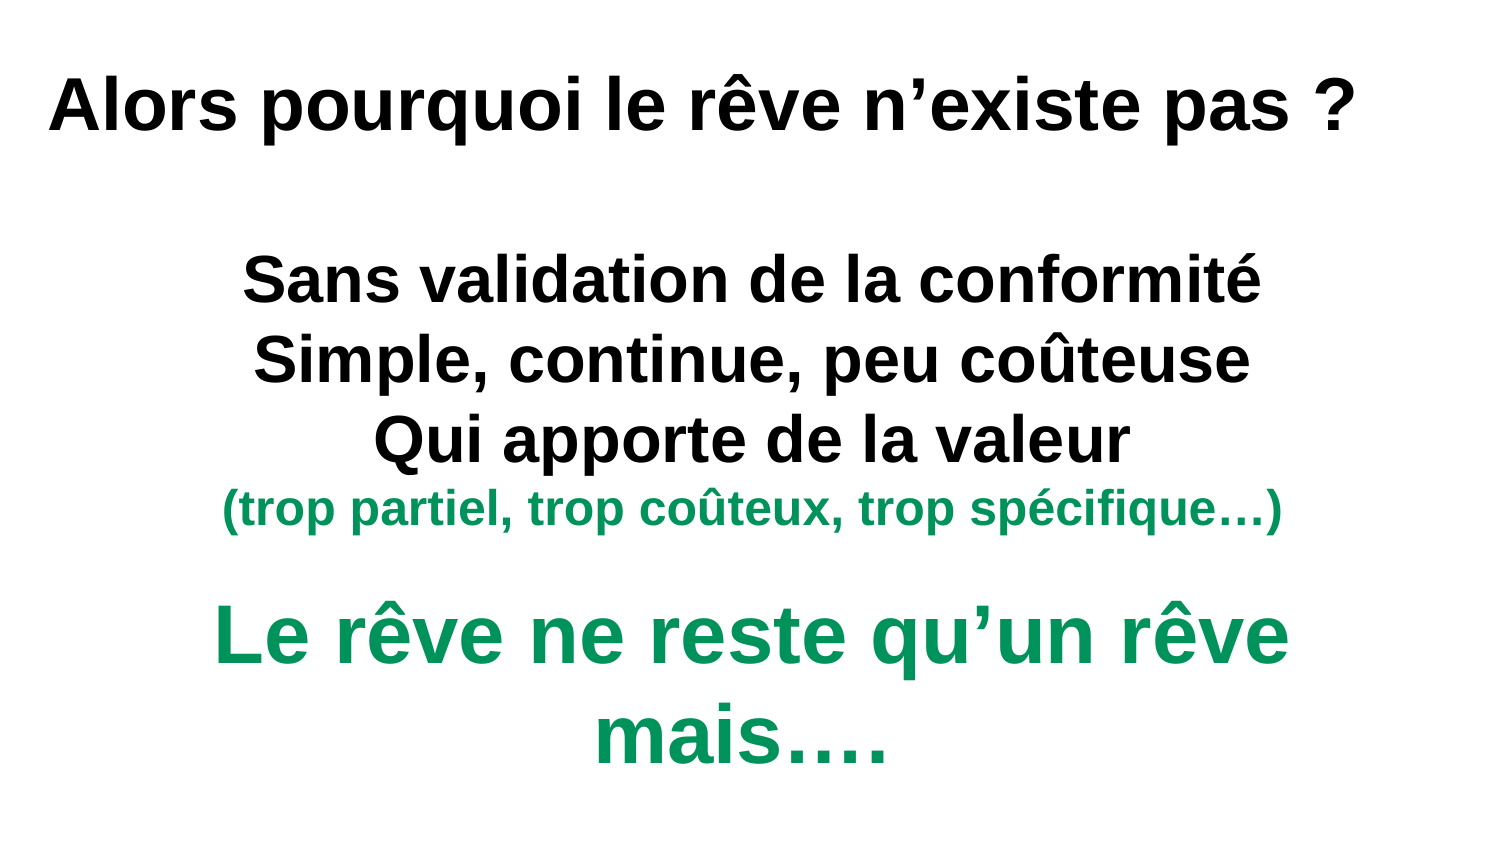

Alors pourquoi le rêve n’existe pas ?

Sans validation de la conformité
Simple, continue, peu coûteuse
Qui apporte de la valeur
(trop partiel, trop coûteux, trop spécifique…)

Le rêve ne reste qu’un rêve
mais….
Les bases de données / Hibernate, JPA, Spring data JPA
15